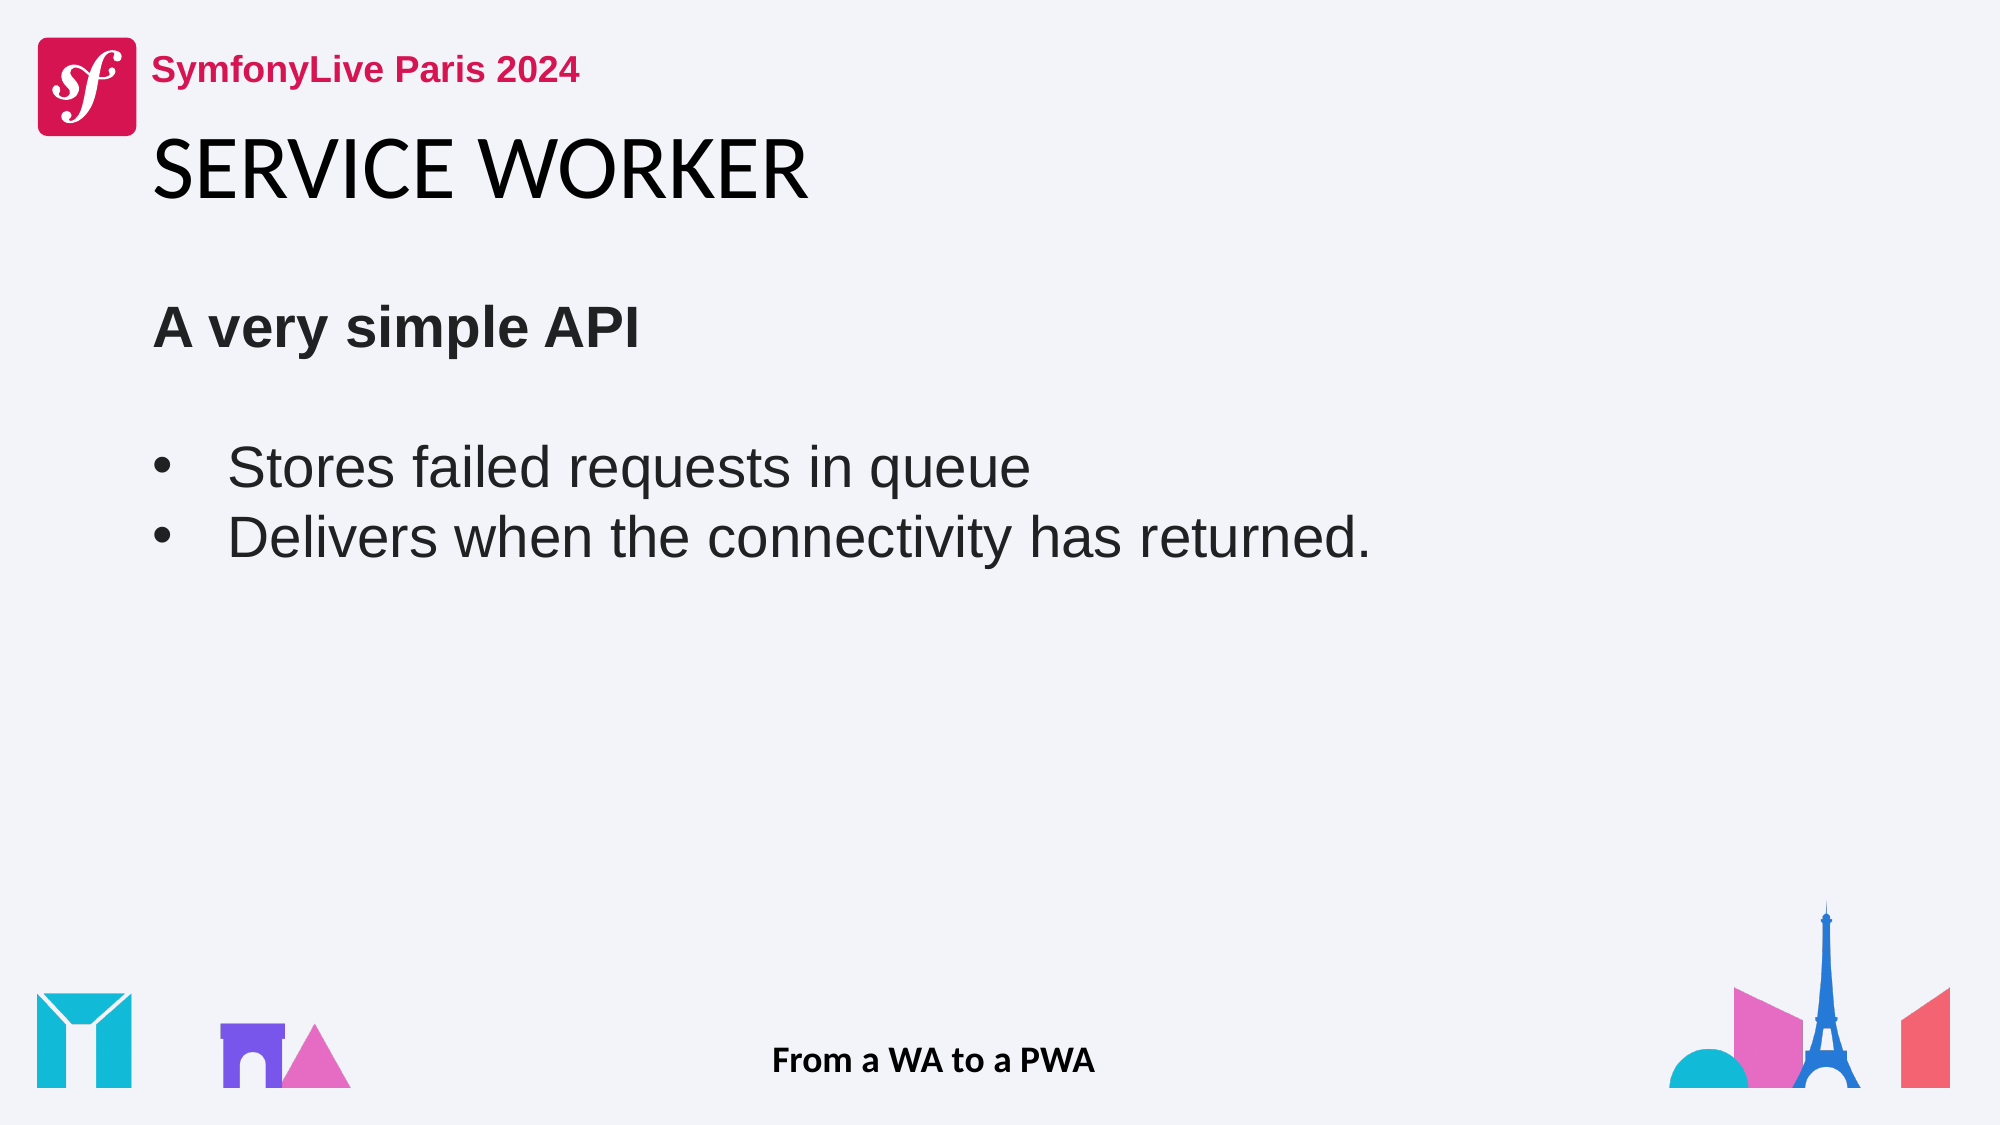

# SERVICE WORKER
A very simple API

Stores failed requests in queue
Delivers when the connectivity has returned.